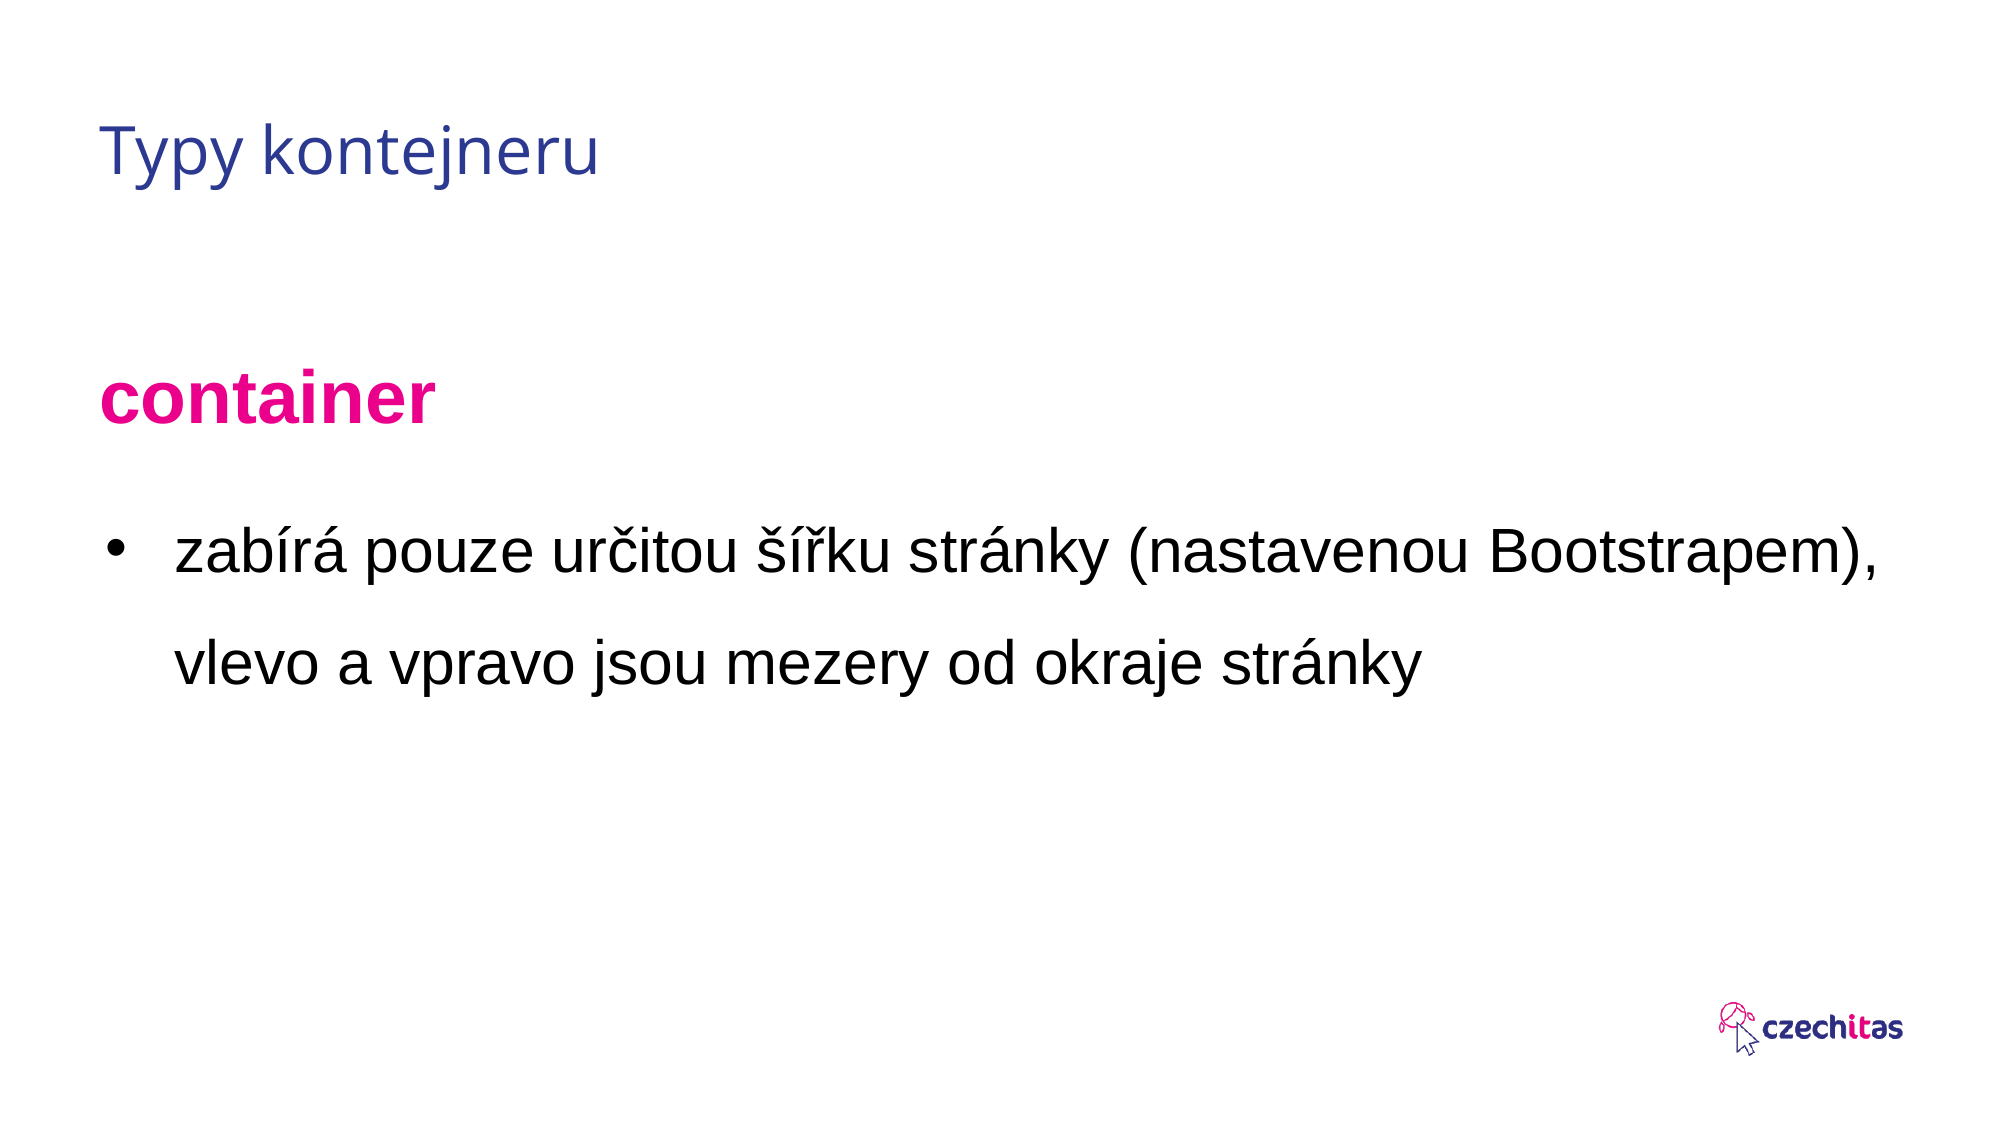

# Typy kontejneru
container
zabírá pouze určitou šířku stránky (nastavenou Bootstrapem), vlevo a vpravo jsou mezery od okraje stránky